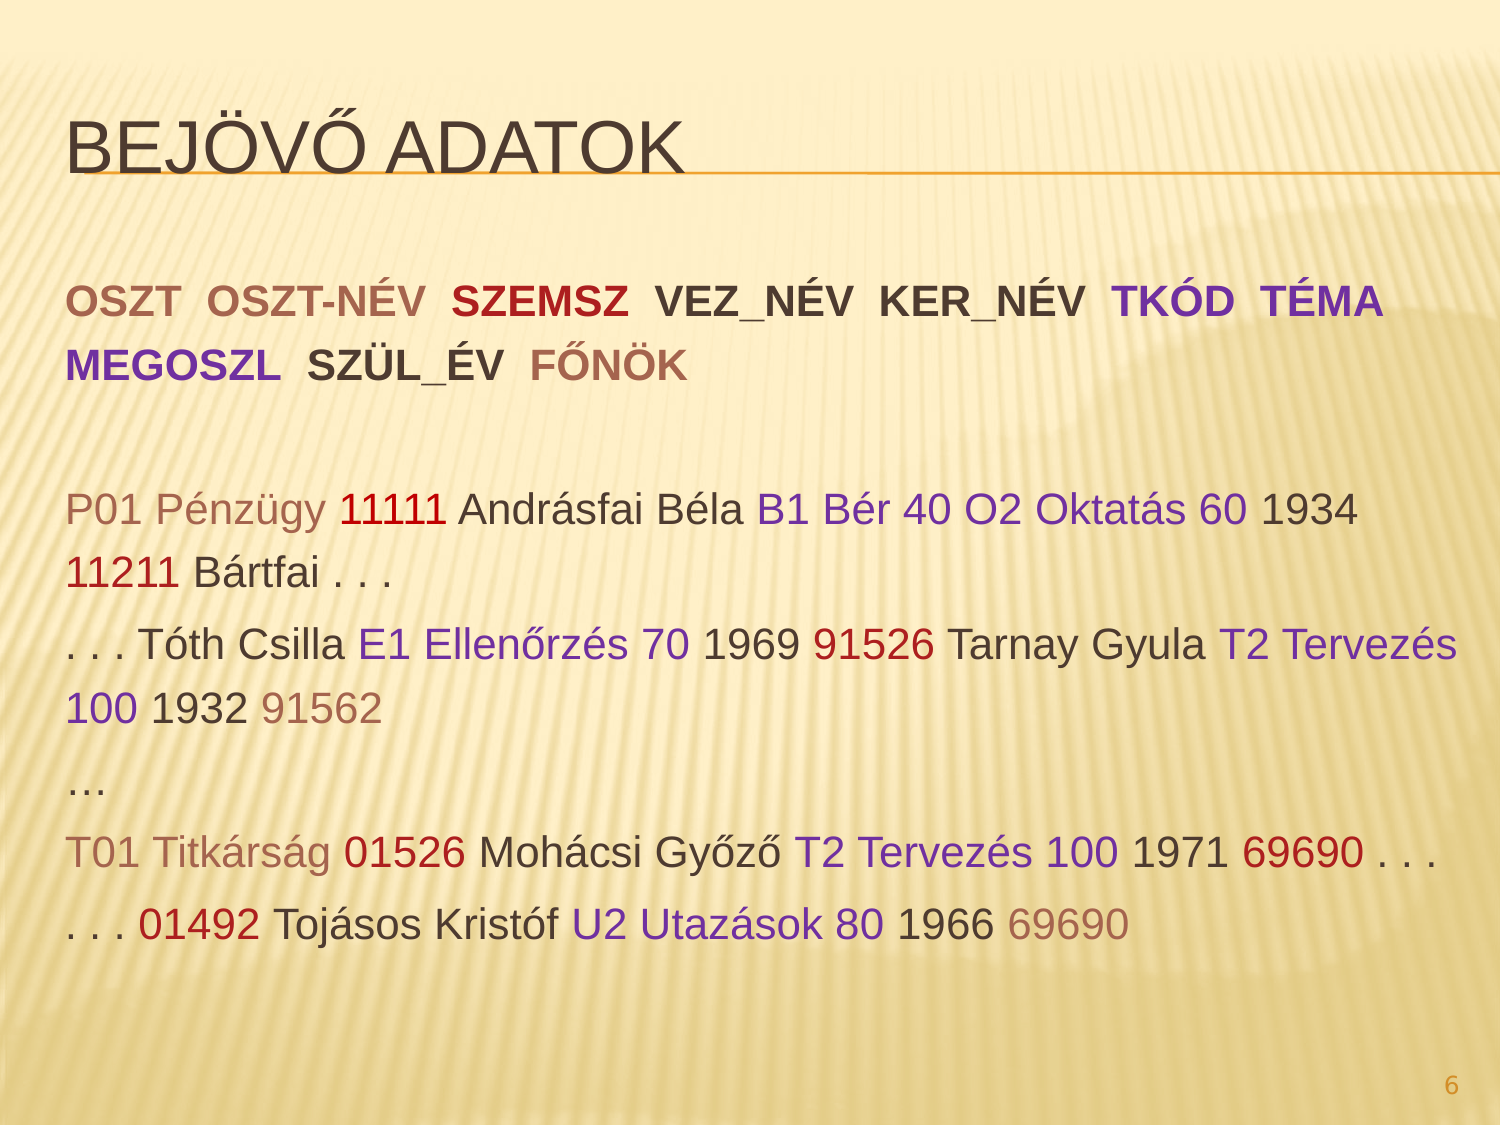

# Bejövő adatok
OSZT  OSZT-NÉV  SZEMSZ  VEZ_NÉV  KER_NÉV  TKÓD  TÉMA  MEGOSZL  SZÜL_ÉV  FŐNÖK

P01 Pénzügy 11111 Andrásfai Béla B1 Bér 40 O2 Oktatás 60 1934 11211 Bártfai . . .
. . . Tóth Csilla E1 Ellenőrzés 70 1969 91526 Tarnay Gyula T2 Tervezés 100 1932 91562
…
T01 Titkárság 01526 Mohácsi Győző T2 Tervezés 100 1971 69690 . . .
. . . 01492 Tojásos Kristóf U2 Utazások 80 1966 69690
6